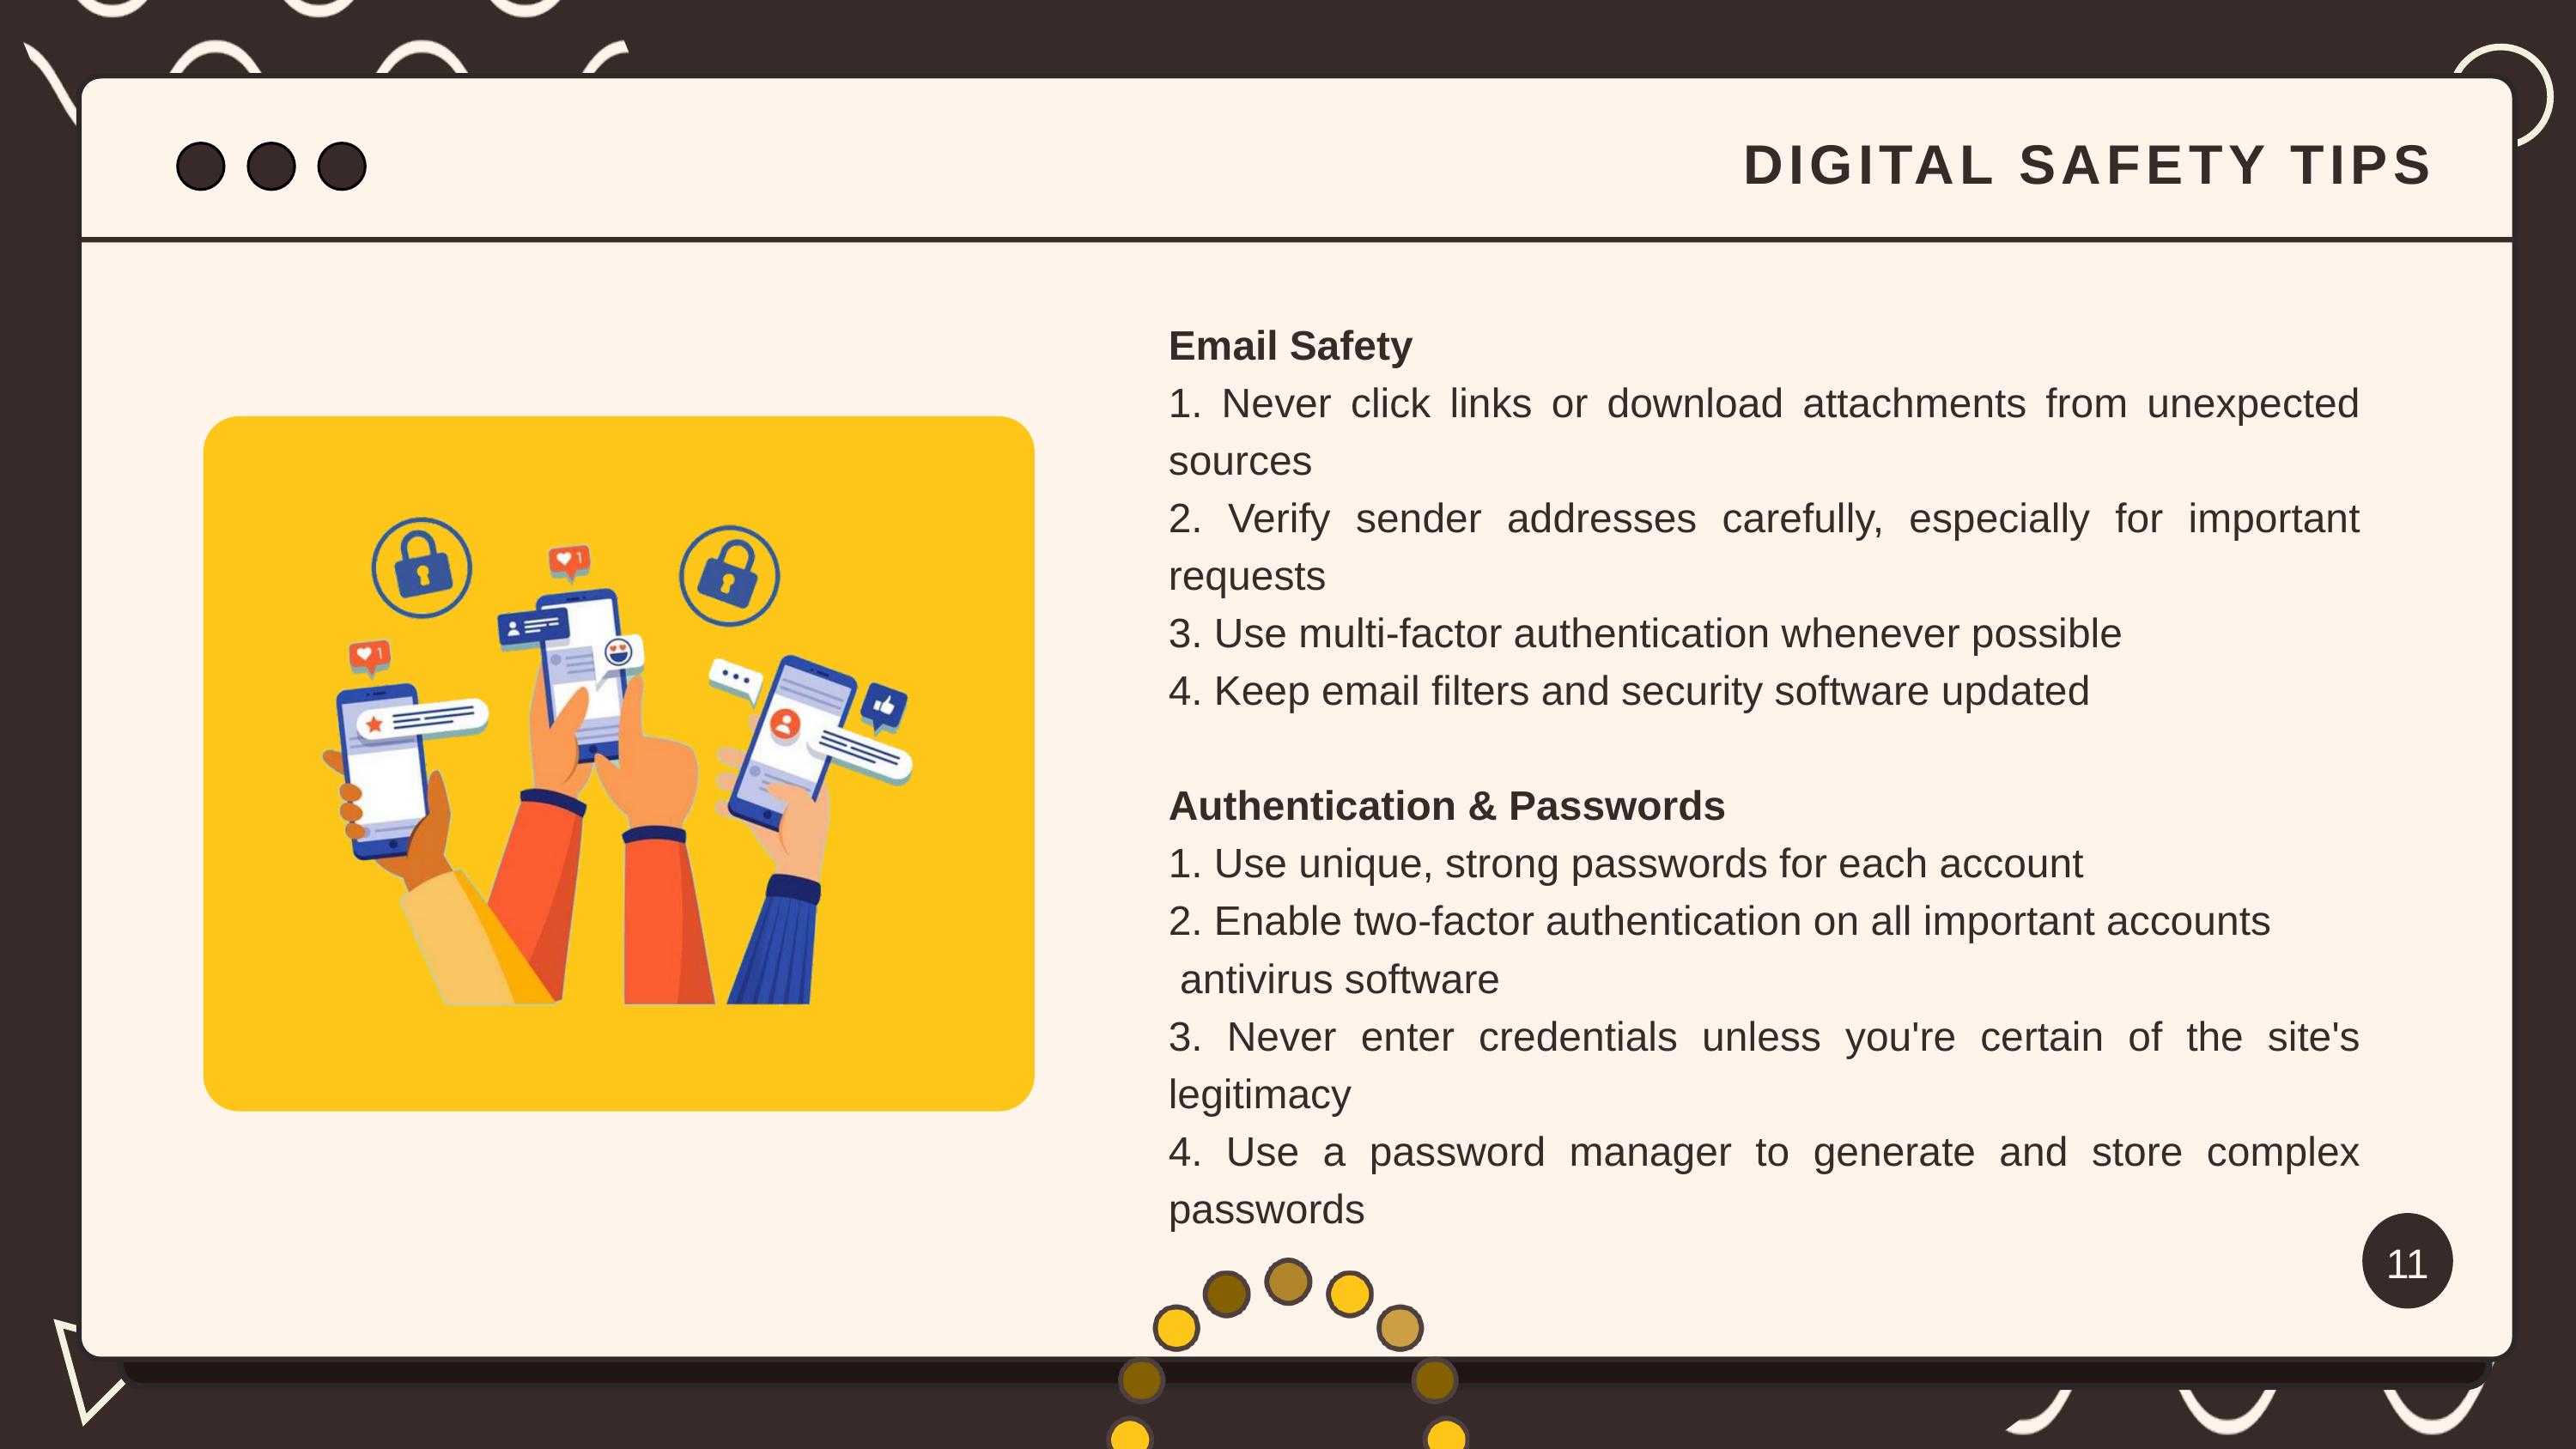

DIGITAL SAFETY TIPS

Email Safety
1. Never click links or download attachments from unexpected sources
2. Verify sender addresses carefully, especially for important requests
3. Use multi-factor authentication whenever possible
4. Keep email filters and security software updated

Authentication & Passwords
1. Use unique, strong passwords for each account
2. Enable two-factor authentication on all important accounts
 antivirus software
3. Never enter credentials unless you're certain of the site's legitimacy
4. Use a password manager to generate and store complex passwords

11